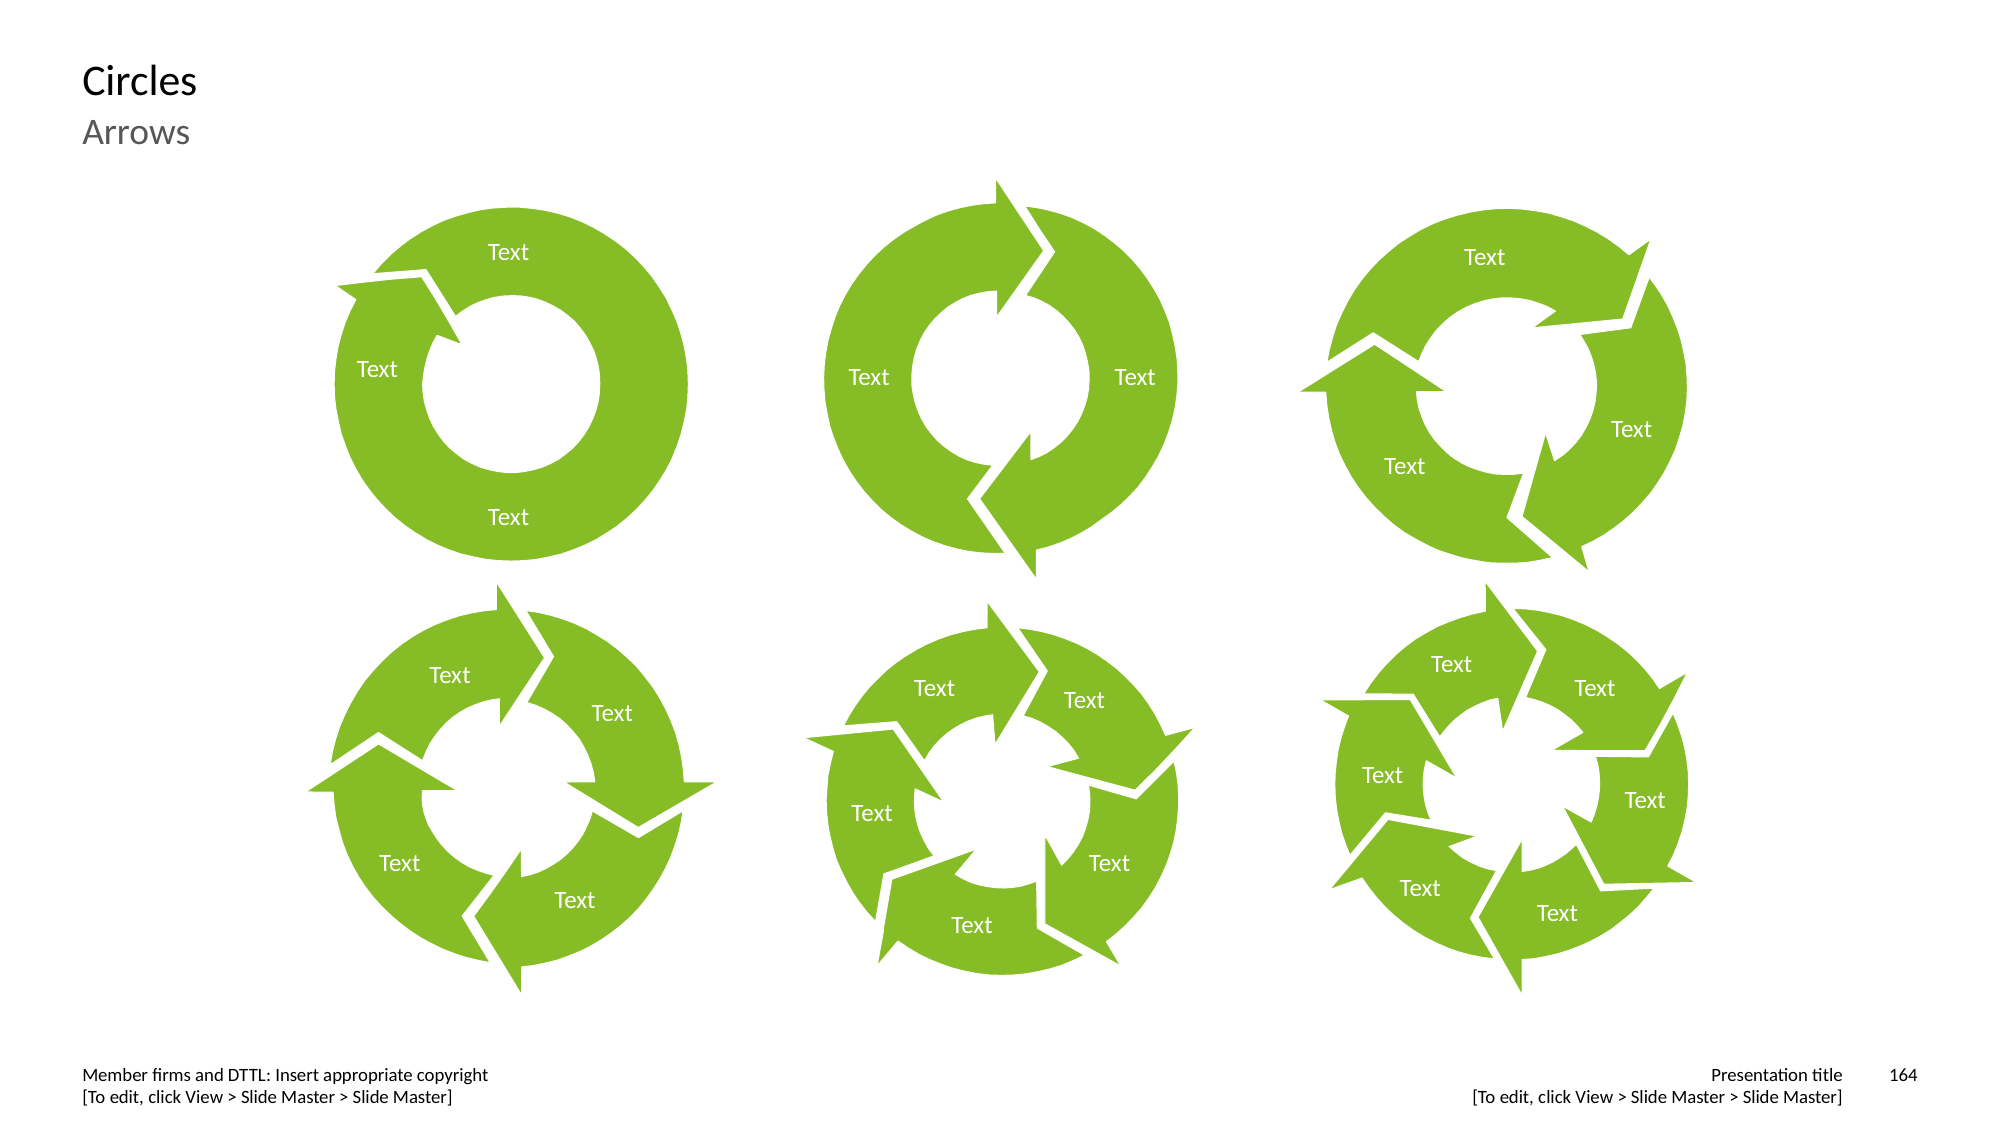

# Circles
Arrows

Text
Text

Text
Text
Text

Text

Text
Text

Text
Text

Text
Text

Text
Text

Text
Text

Text
Text

Text
Text

Text
Text

Text